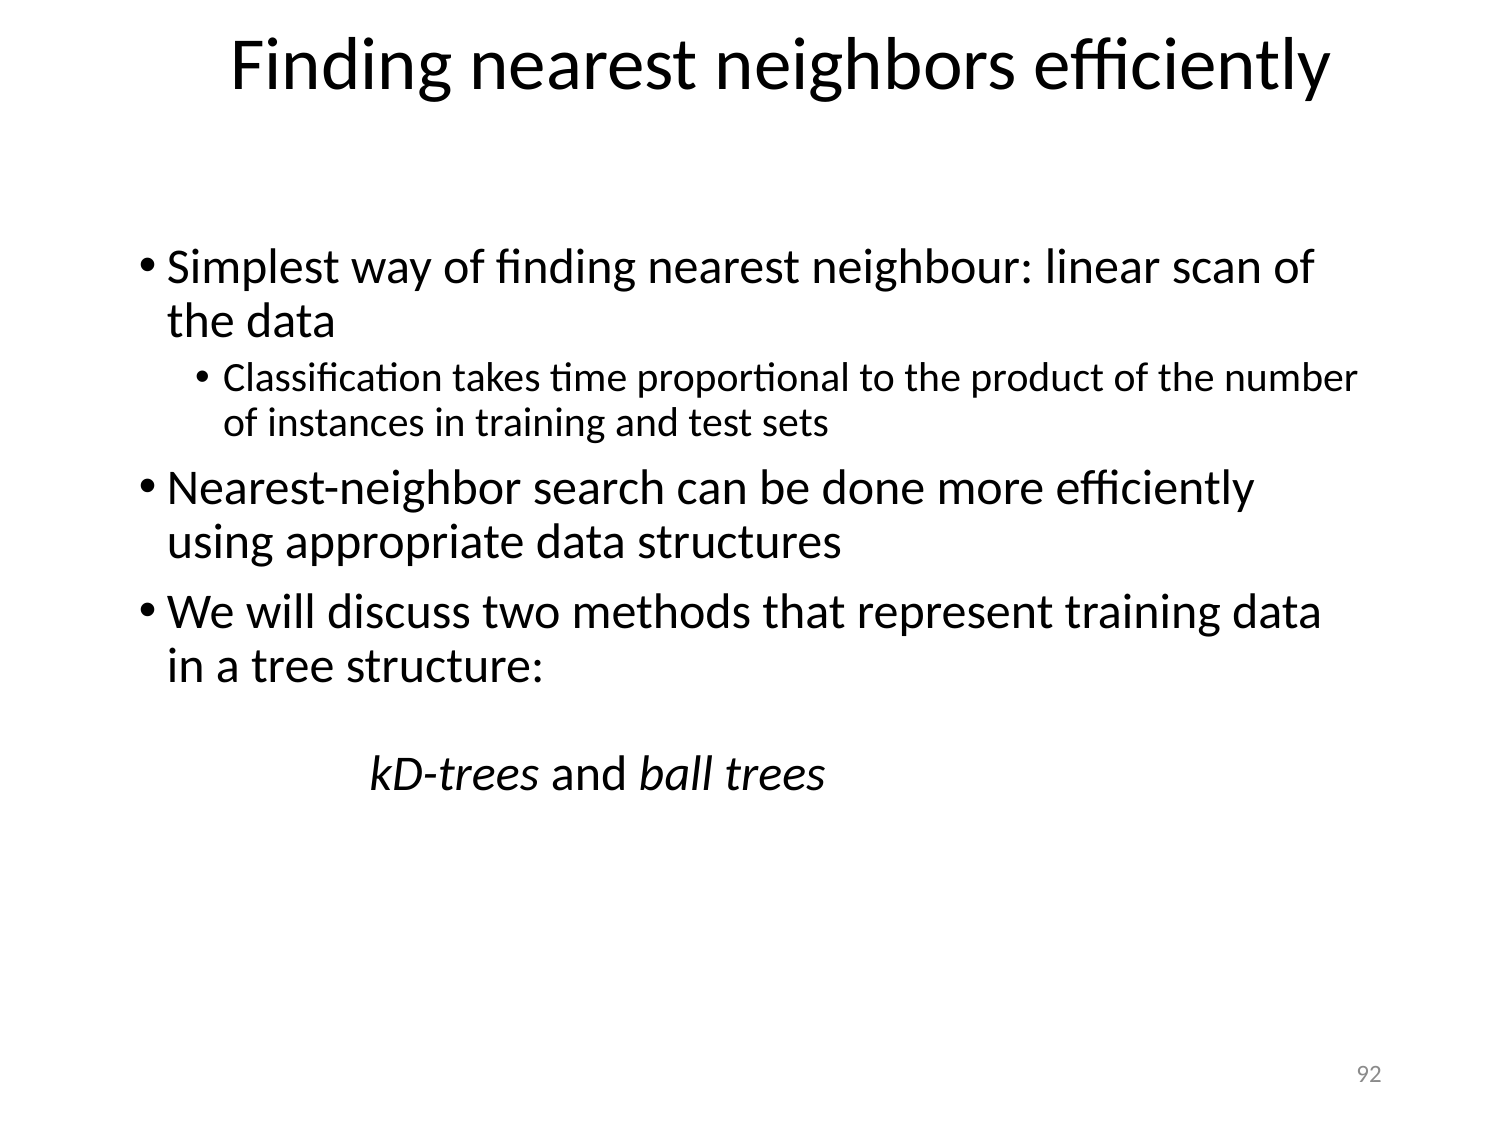

Finding nearest neighbors efficiently
Simplest way of finding nearest neighbour: linear scan of the data
Classification takes time proportional to the product of the number of instances in training and test sets
Nearest-neighbor search can be done more efficiently using appropriate data structures
We will discuss two methods that represent training data in a tree structure:
                  kD-trees and ball trees
92